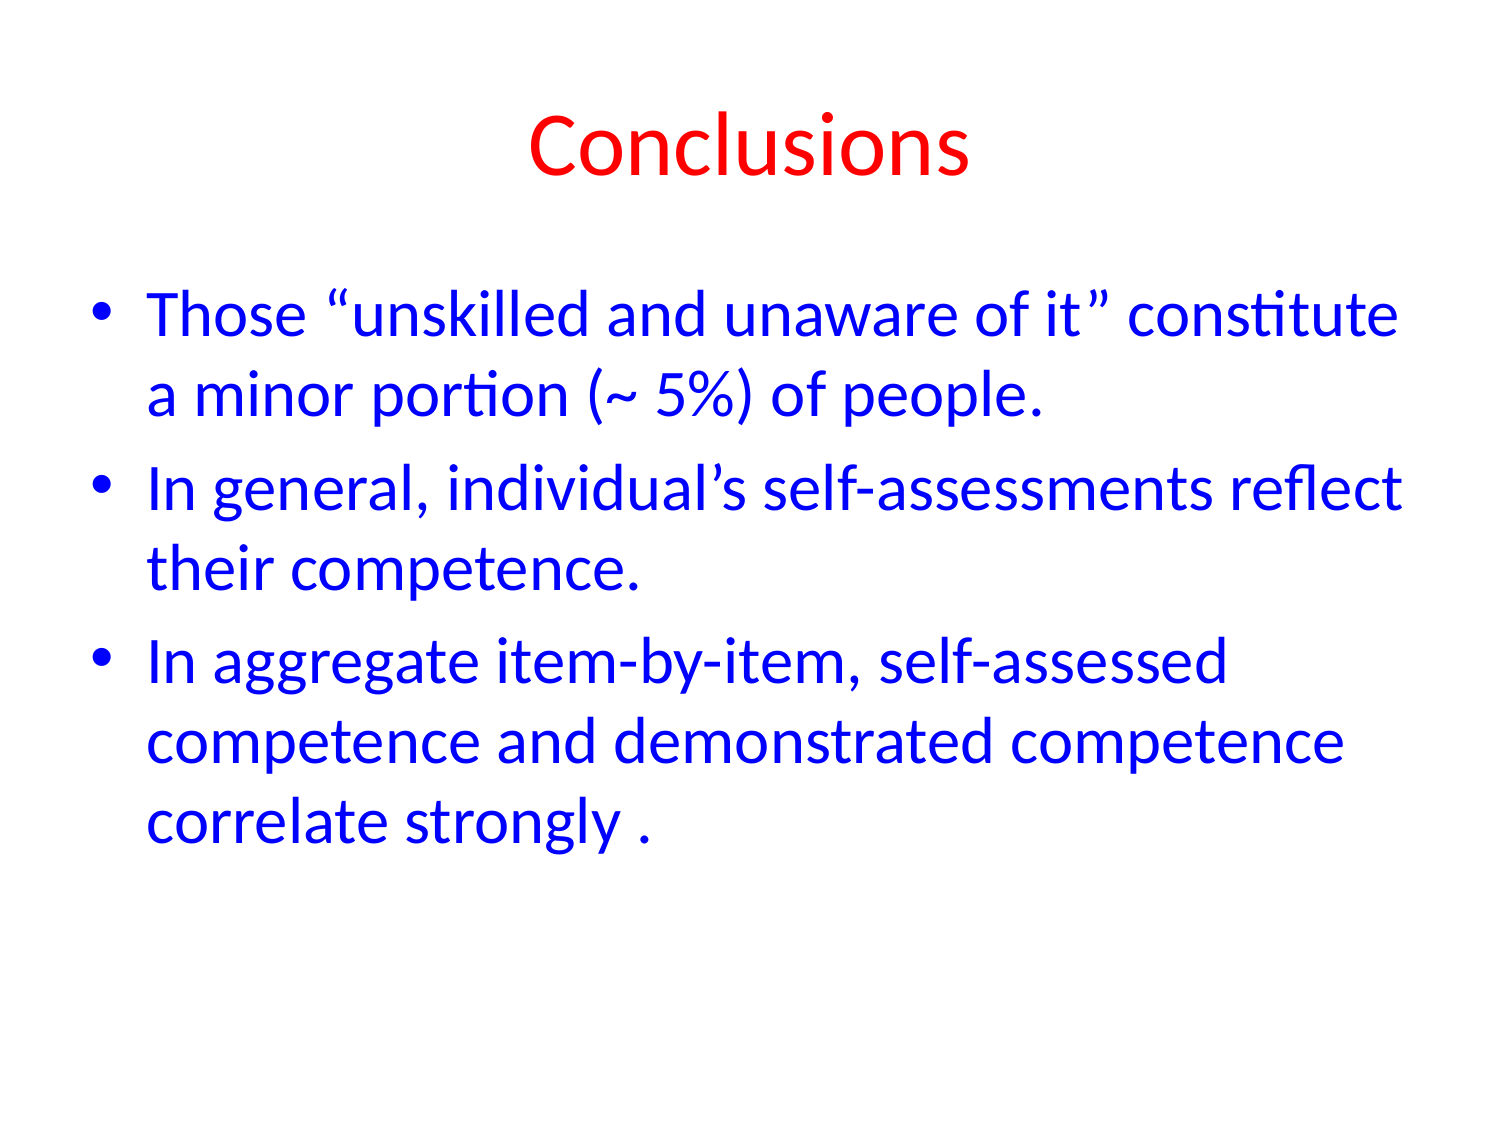

# Conclusions
Those “unskilled and unaware of it” constitute a minor portion (~ 5%) of people.
In general, individual’s self-assessments reflect their competence.
In aggregate item-by-item, self-assessed competence and demonstrated competence correlate strongly .